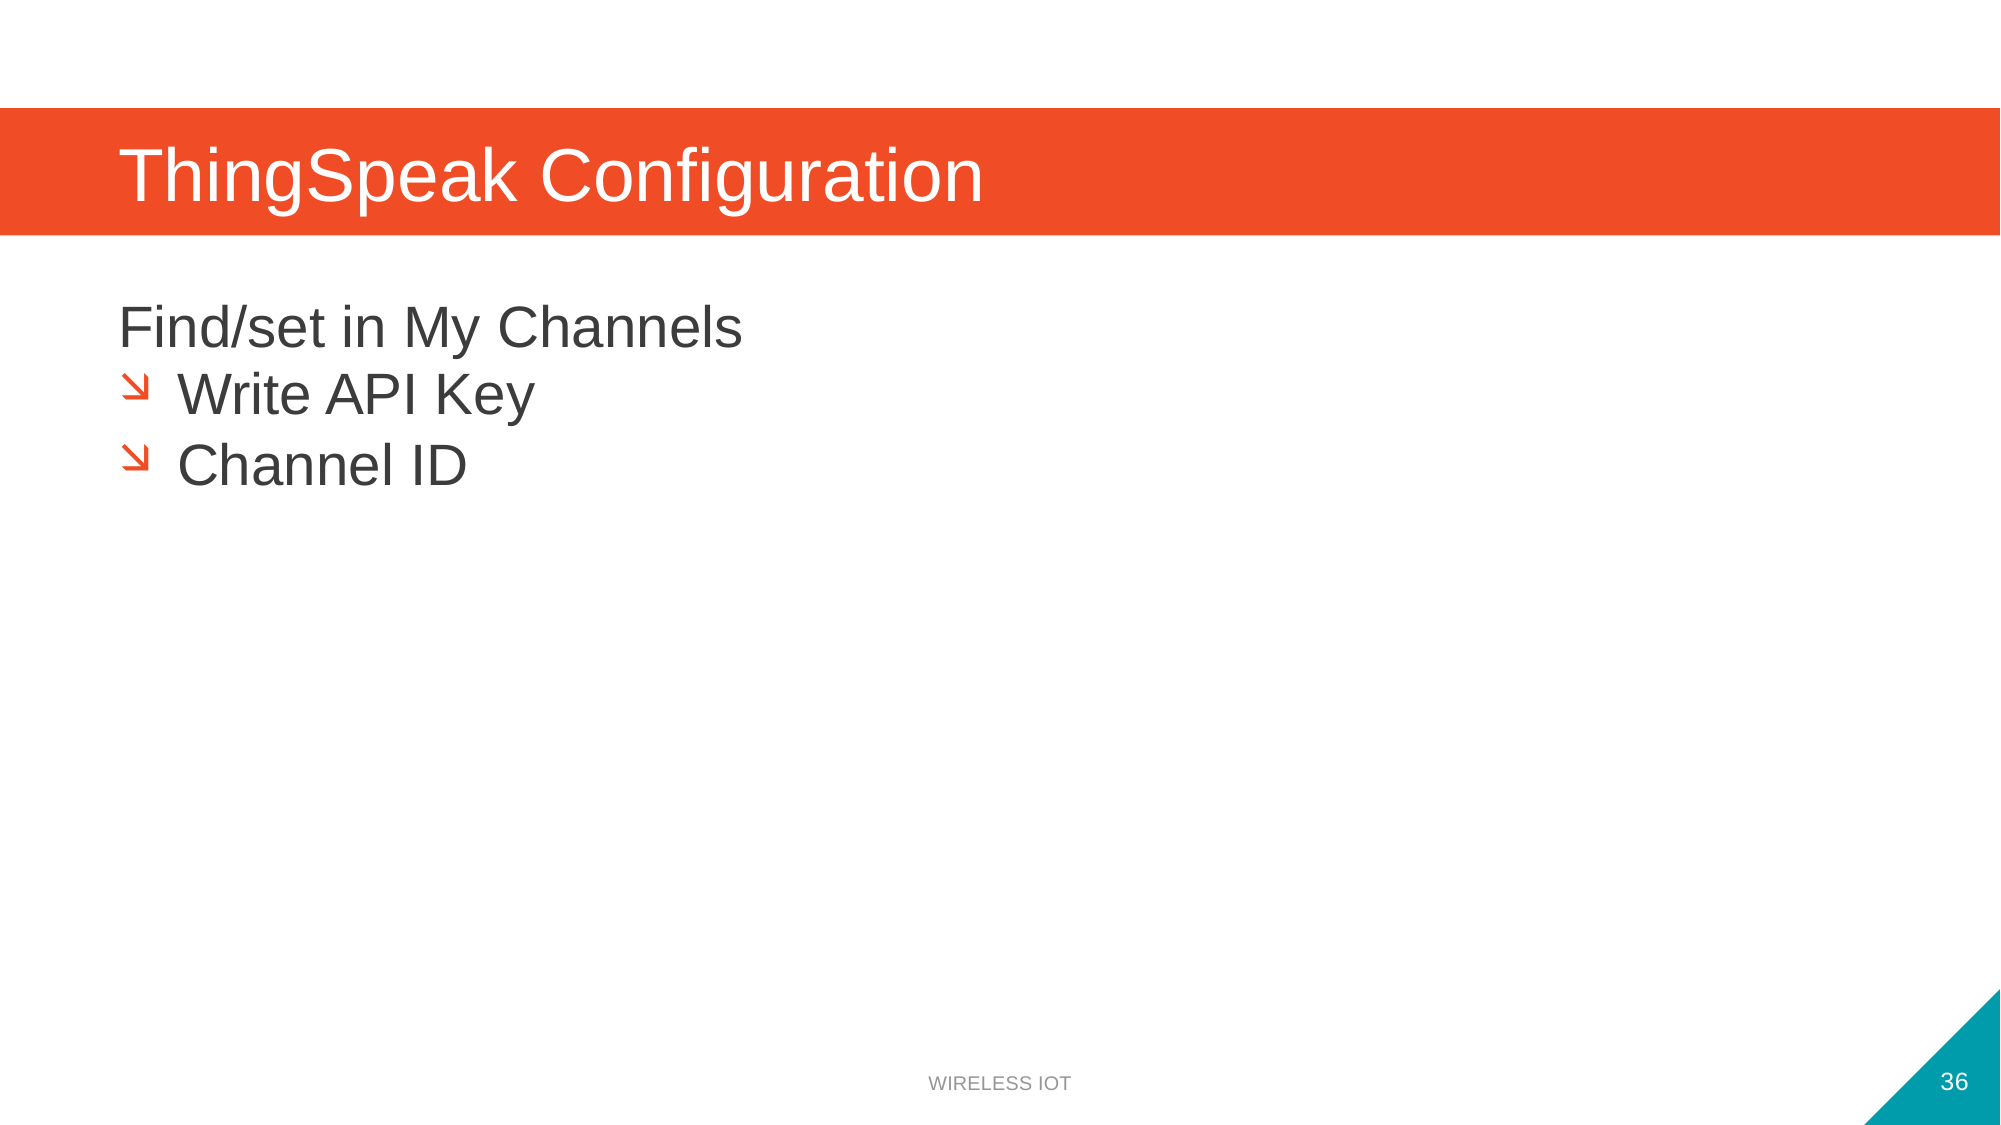

# ThingSpeak Configuration
Find/set in My Channels
Write API Key
Channel ID

36
Wireless IoT